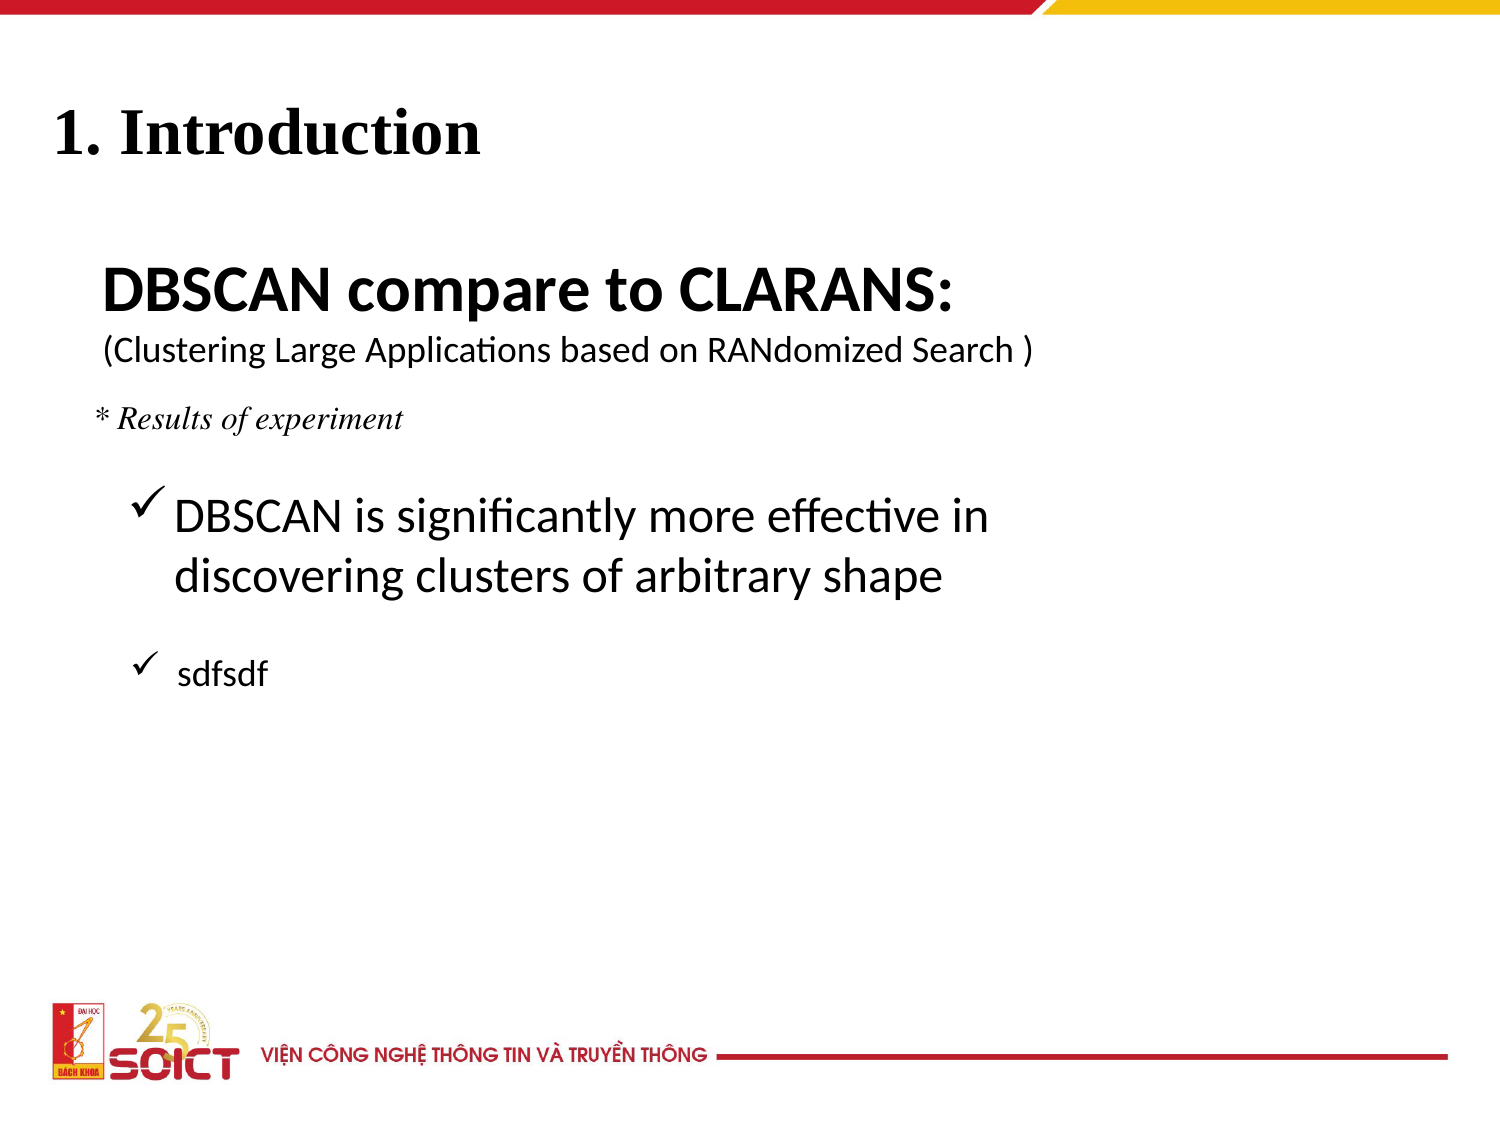

# 1. Introduction
DBSCAN compare to CLARANS:
(Clustering Large Applications based on RANdomized Search )
* Results of experiment
DBSCAN is significantly more effective in discovering clusters of arbitrary shape

sdfsdf